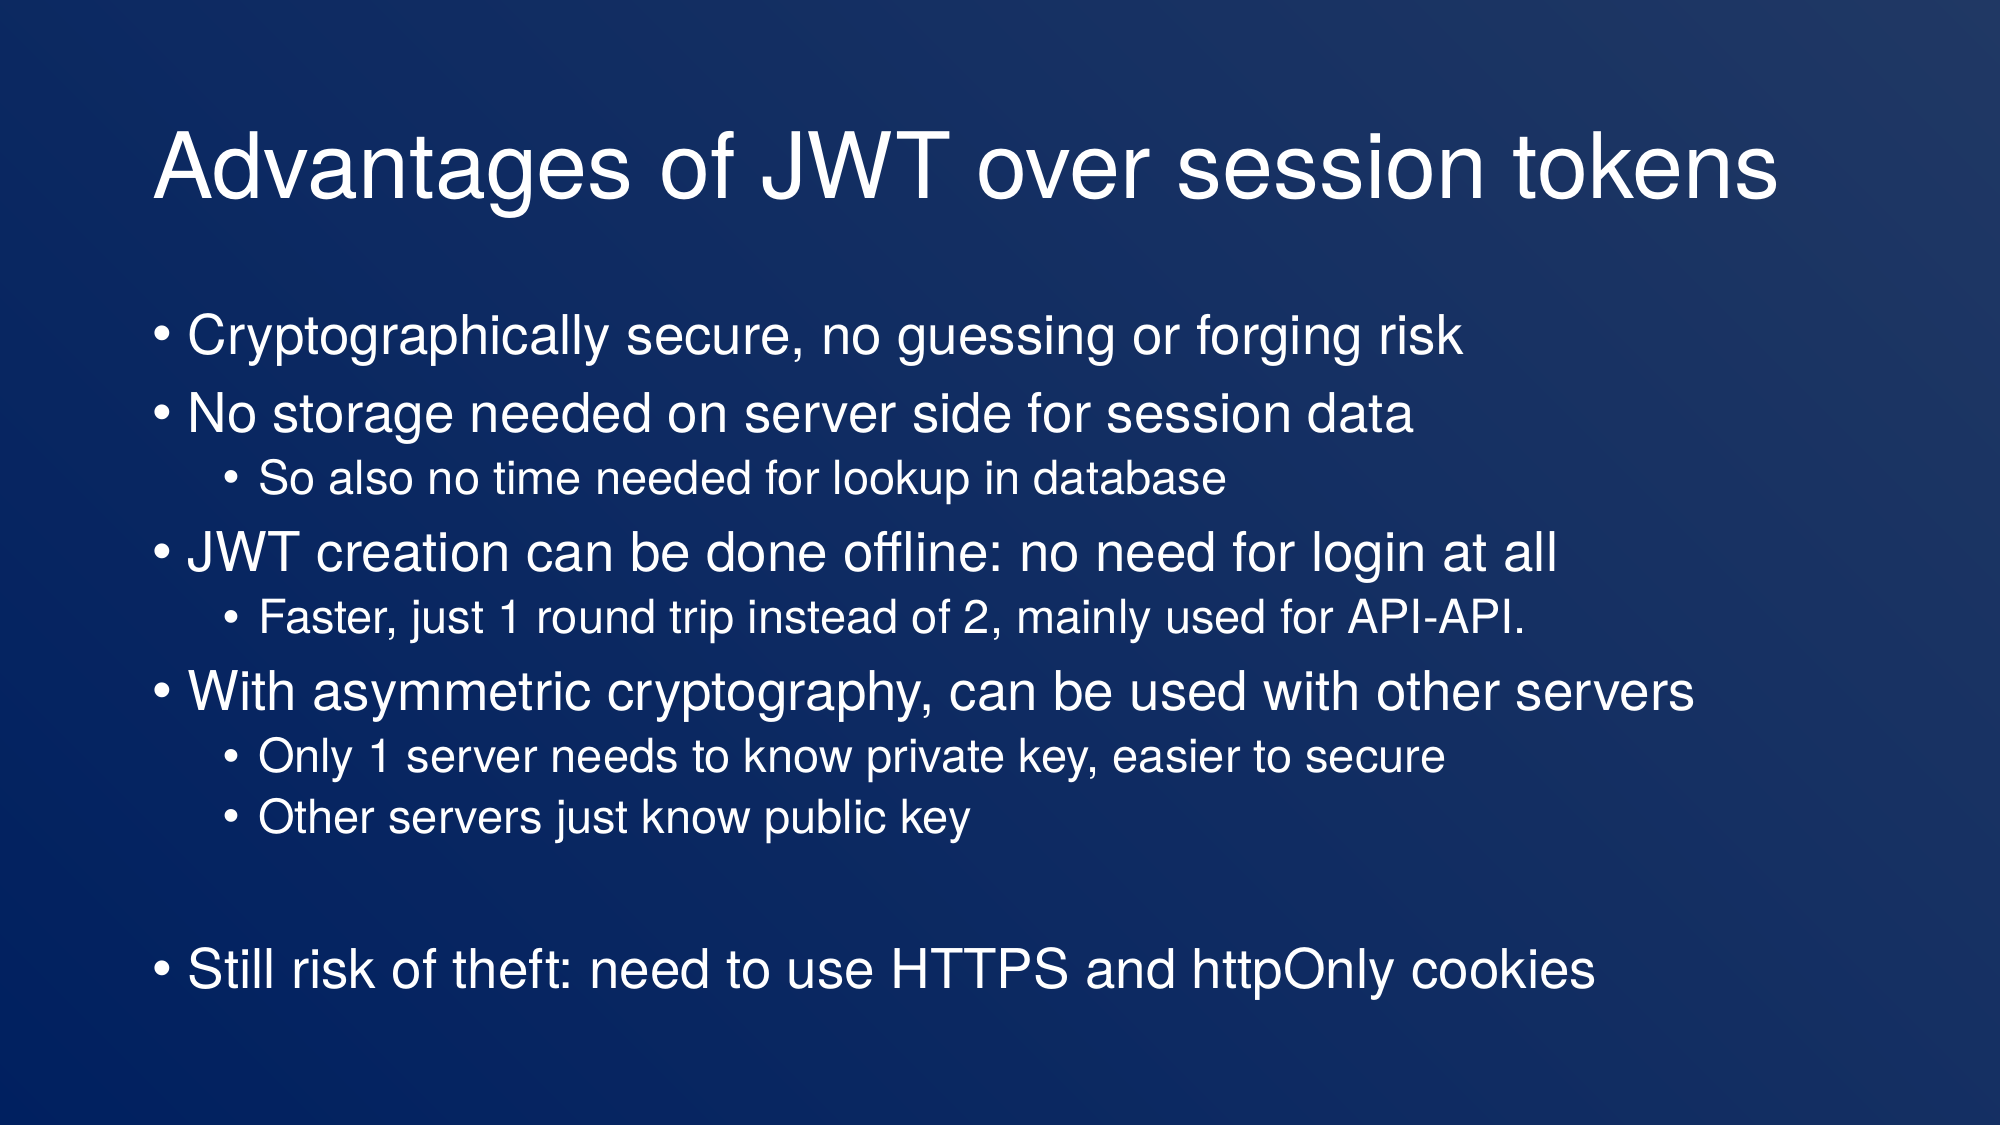

# Advantages of JWT over session tokens
Cryptographically secure, no guessing or forging risk
No storage needed on server side for session data
So also no time needed for lookup in database
JWT creation can be done offline: no need for login at all
Faster, just 1 round trip instead of 2, mainly used for API-API.
With asymmetric cryptography, can be used with other servers
Only 1 server needs to know private key, easier to secure
Other servers just know public key

Still risk of theft: need to use HTTPS and httpOnly cookies